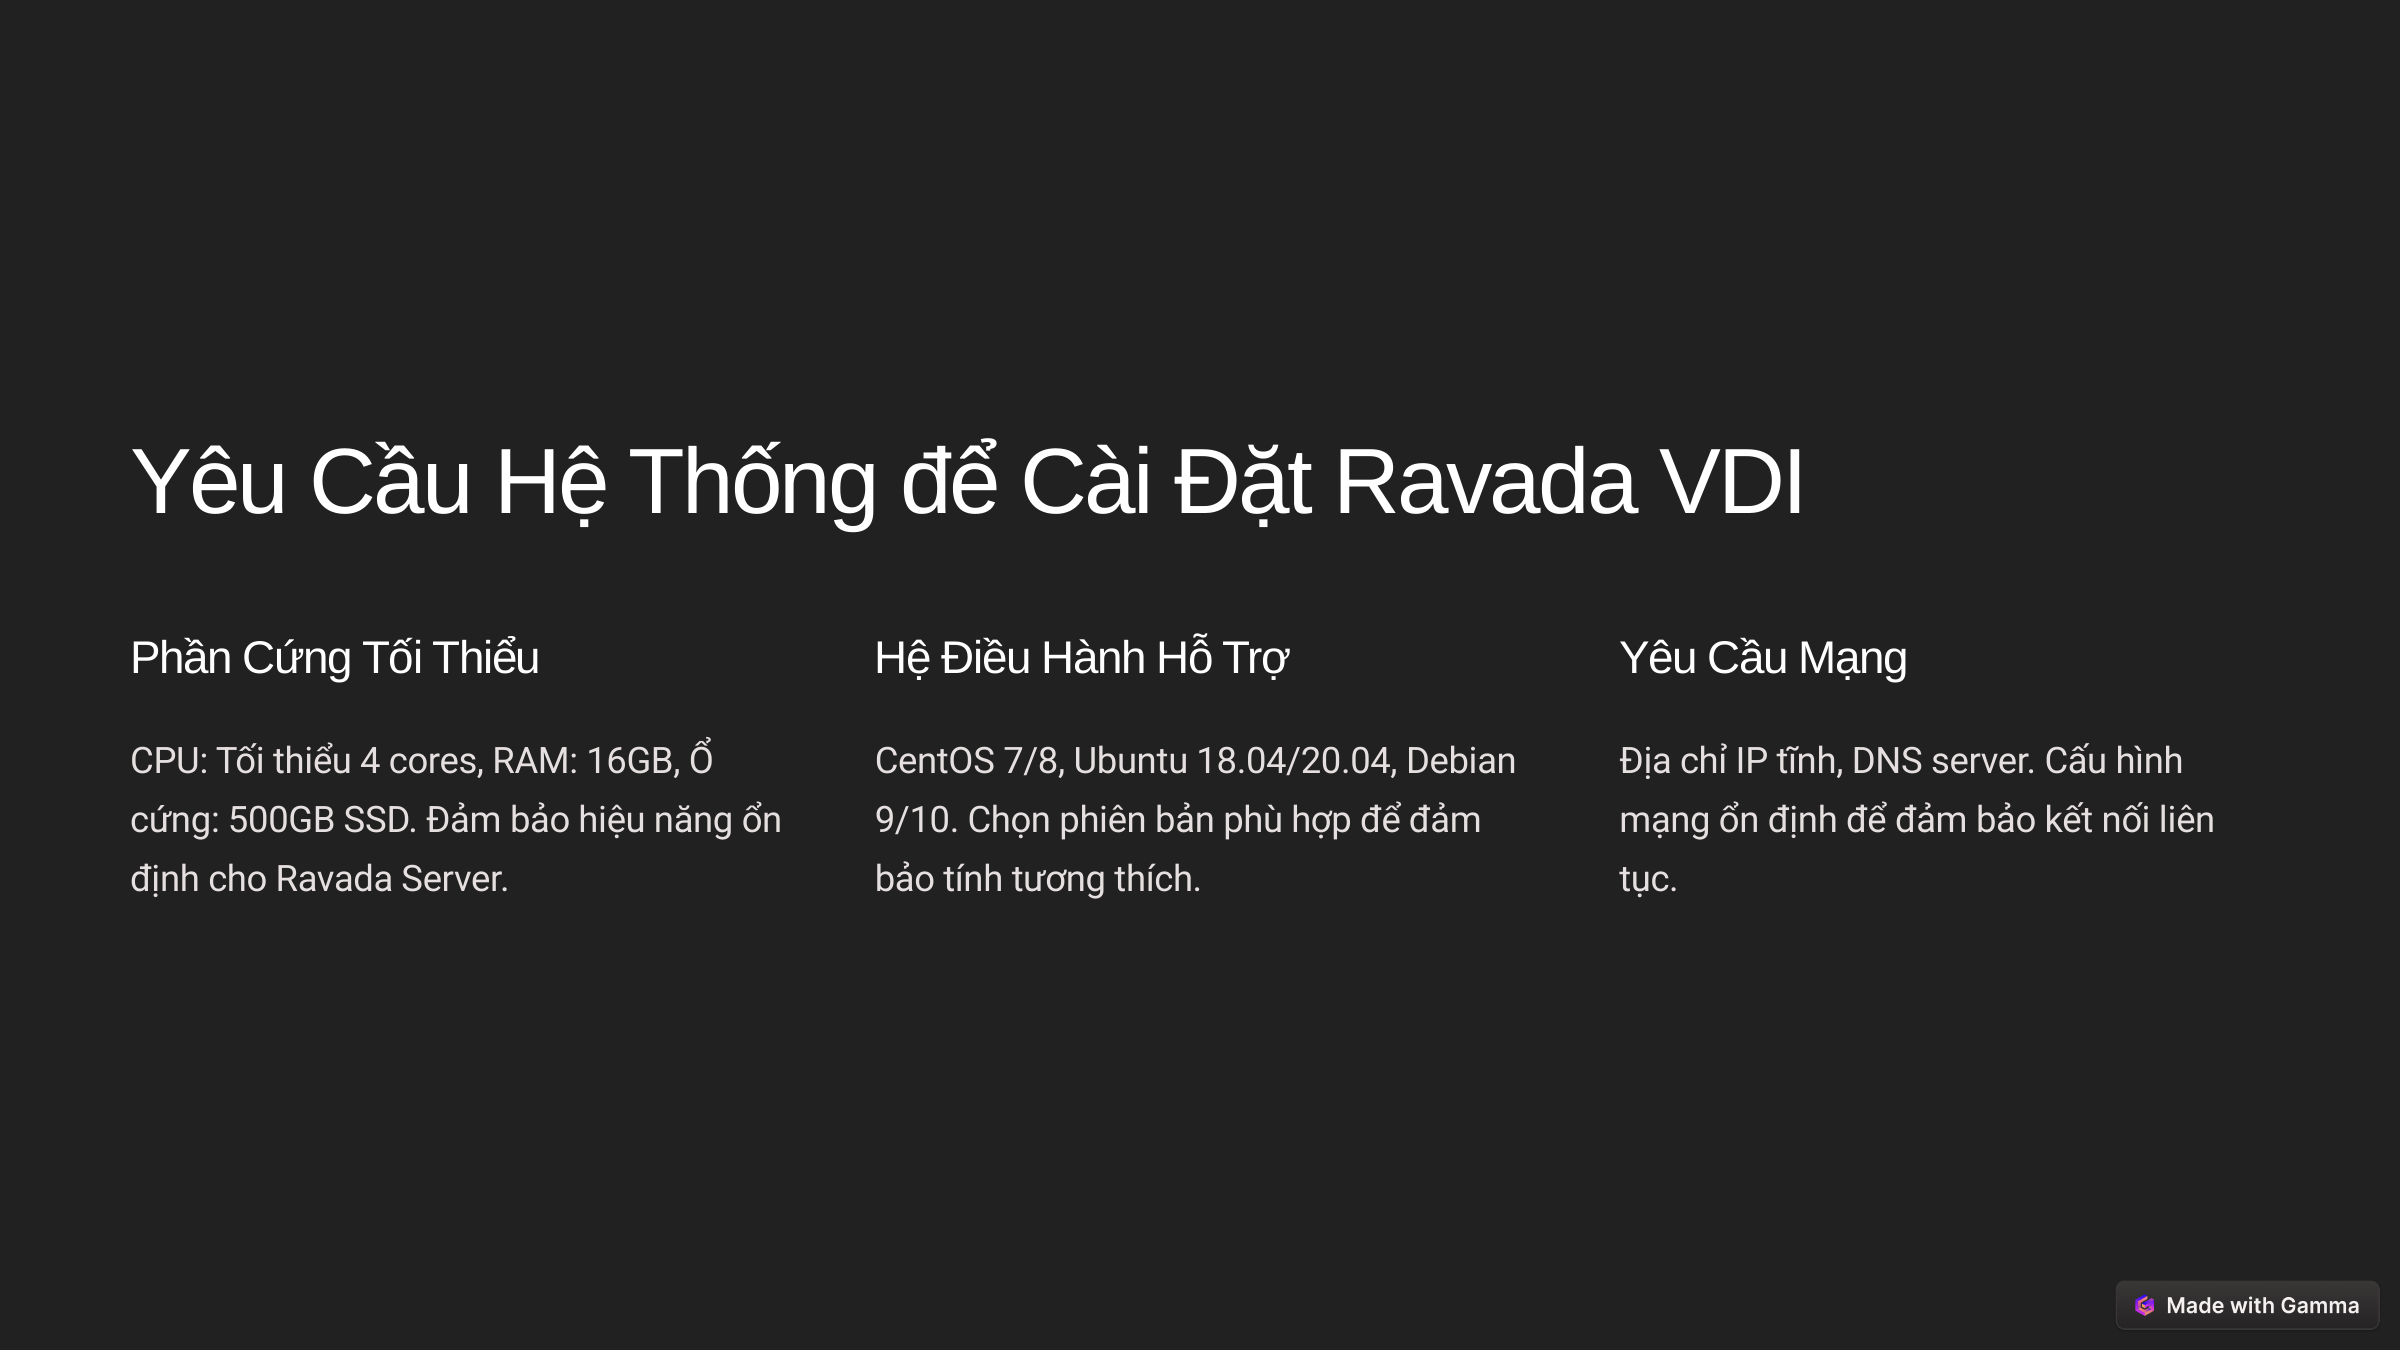

Yêu Cầu Hệ Thống để Cài Đặt Ravada VDI
Phần Cứng Tối Thiểu
Hệ Điều Hành Hỗ Trợ
Yêu Cầu Mạng
CPU: Tối thiểu 4 cores, RAM: 16GB, Ổ cứng: 500GB SSD. Đảm bảo hiệu năng ổn định cho Ravada Server.
CentOS 7/8, Ubuntu 18.04/20.04, Debian 9/10. Chọn phiên bản phù hợp để đảm bảo tính tương thích.
Địa chỉ IP tĩnh, DNS server. Cấu hình mạng ổn định để đảm bảo kết nối liên tục.